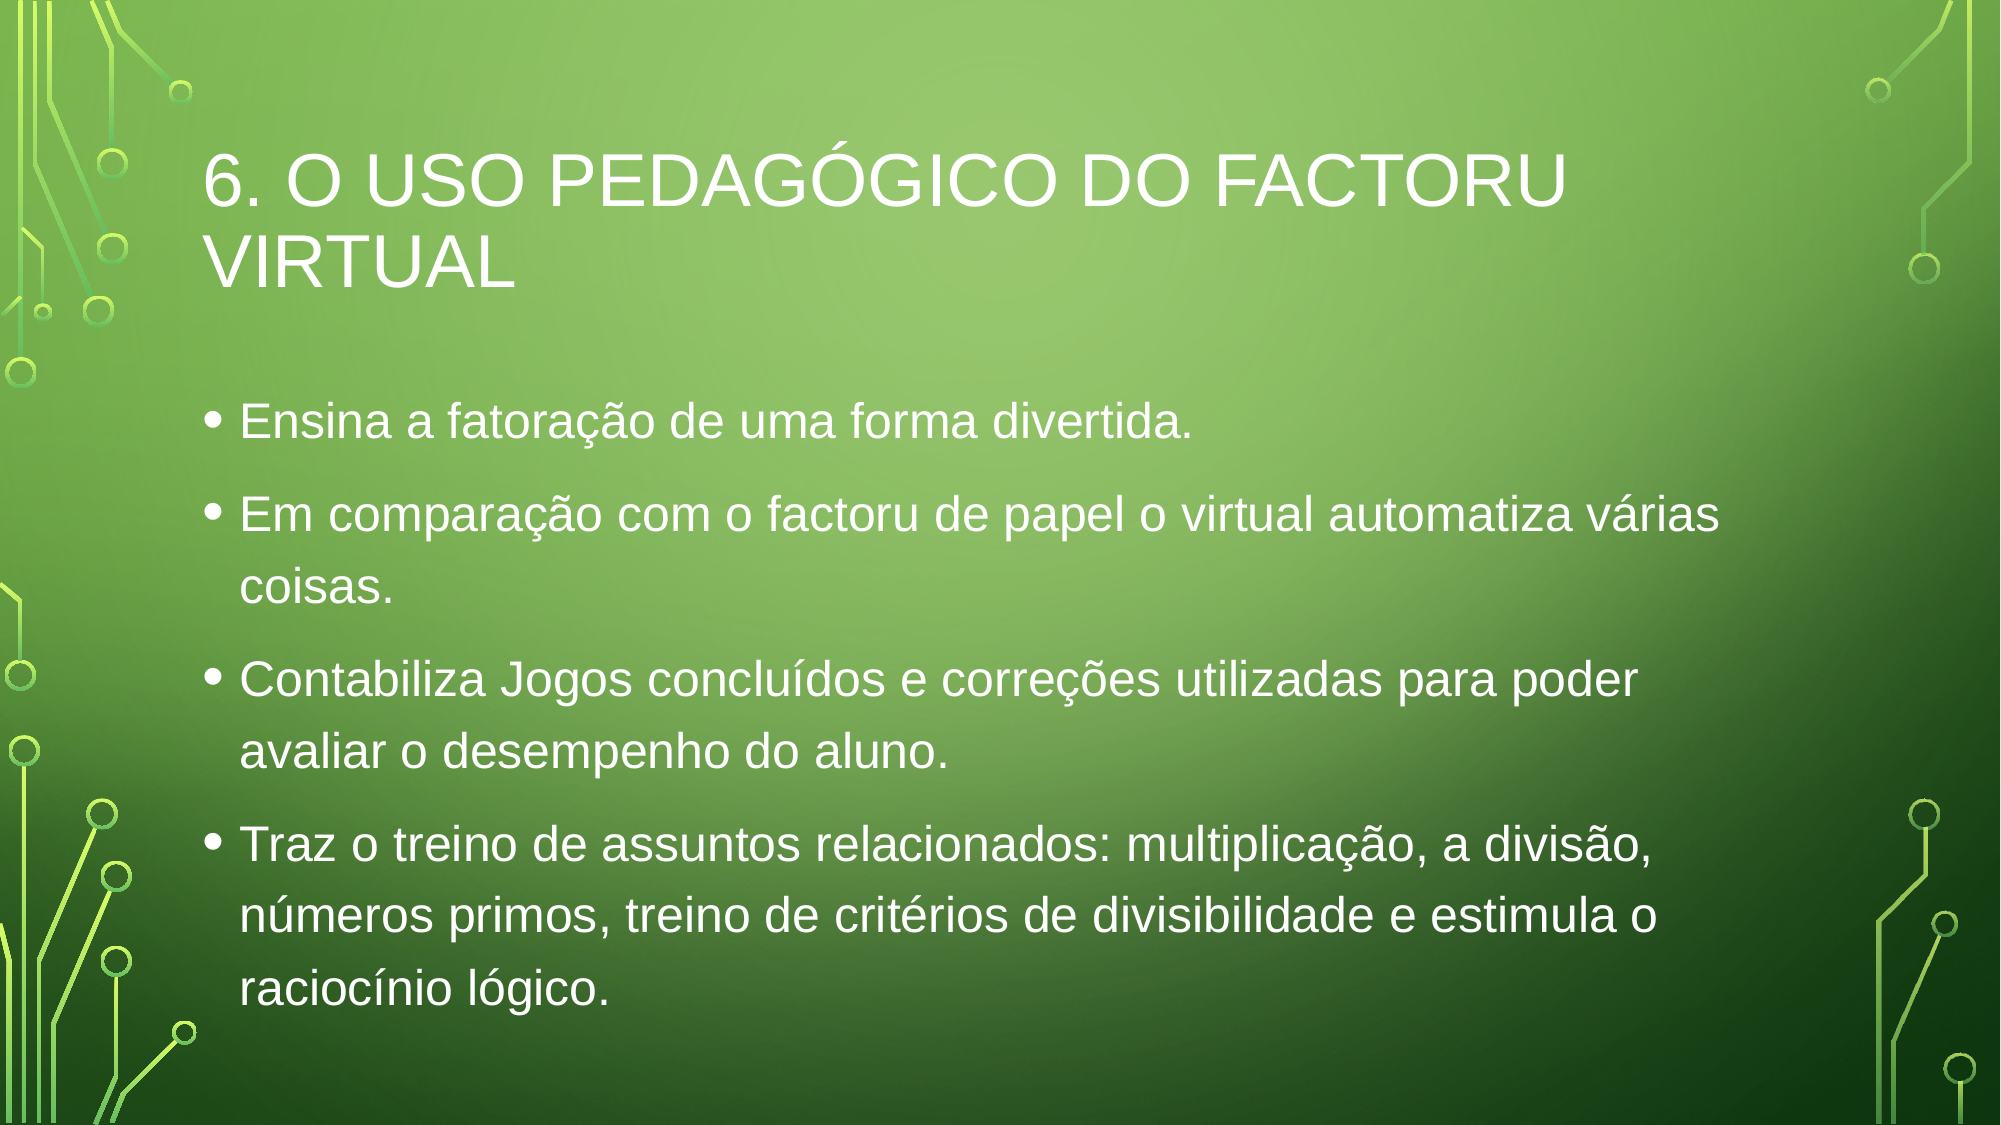

# 6. O USO PEDAGÓGICO DO FACTORU VIRTUAL
Ensina a fatoração de uma forma divertida.
Em comparação com o factoru de papel o virtual automatiza várias coisas.
Contabiliza Jogos concluídos e correções utilizadas para poder avaliar o desempenho do aluno.
Traz o treino de assuntos relacionados: multiplicação, a divisão, números primos, treino de critérios de divisibilidade e estimula o raciocínio lógico.